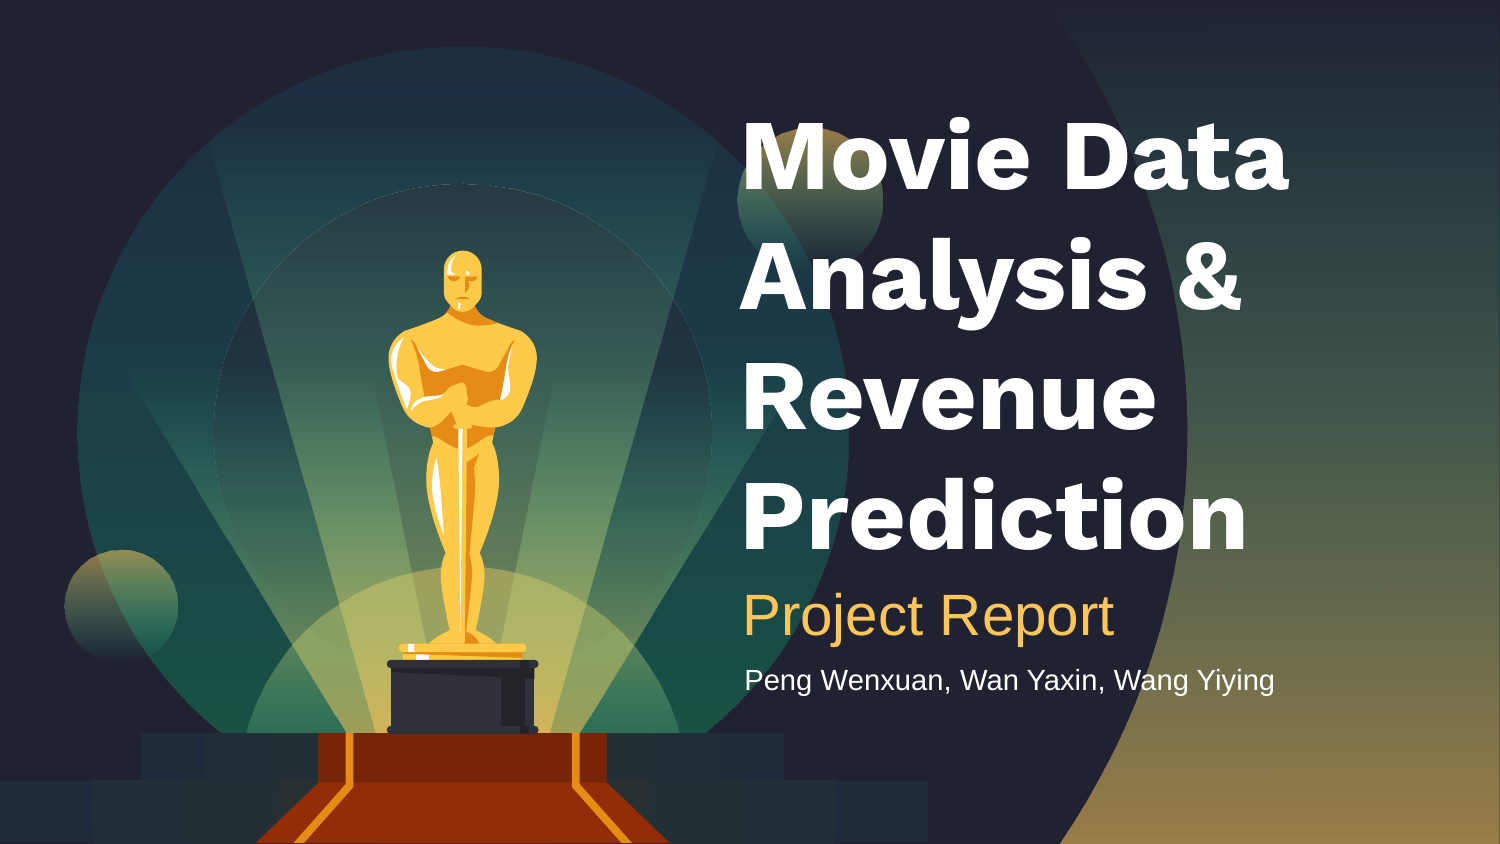

# Movie Data Analysis & Revenue Prediction

Project Report

Peng Wenxuan, Wan Yaxin, Wang Yiying